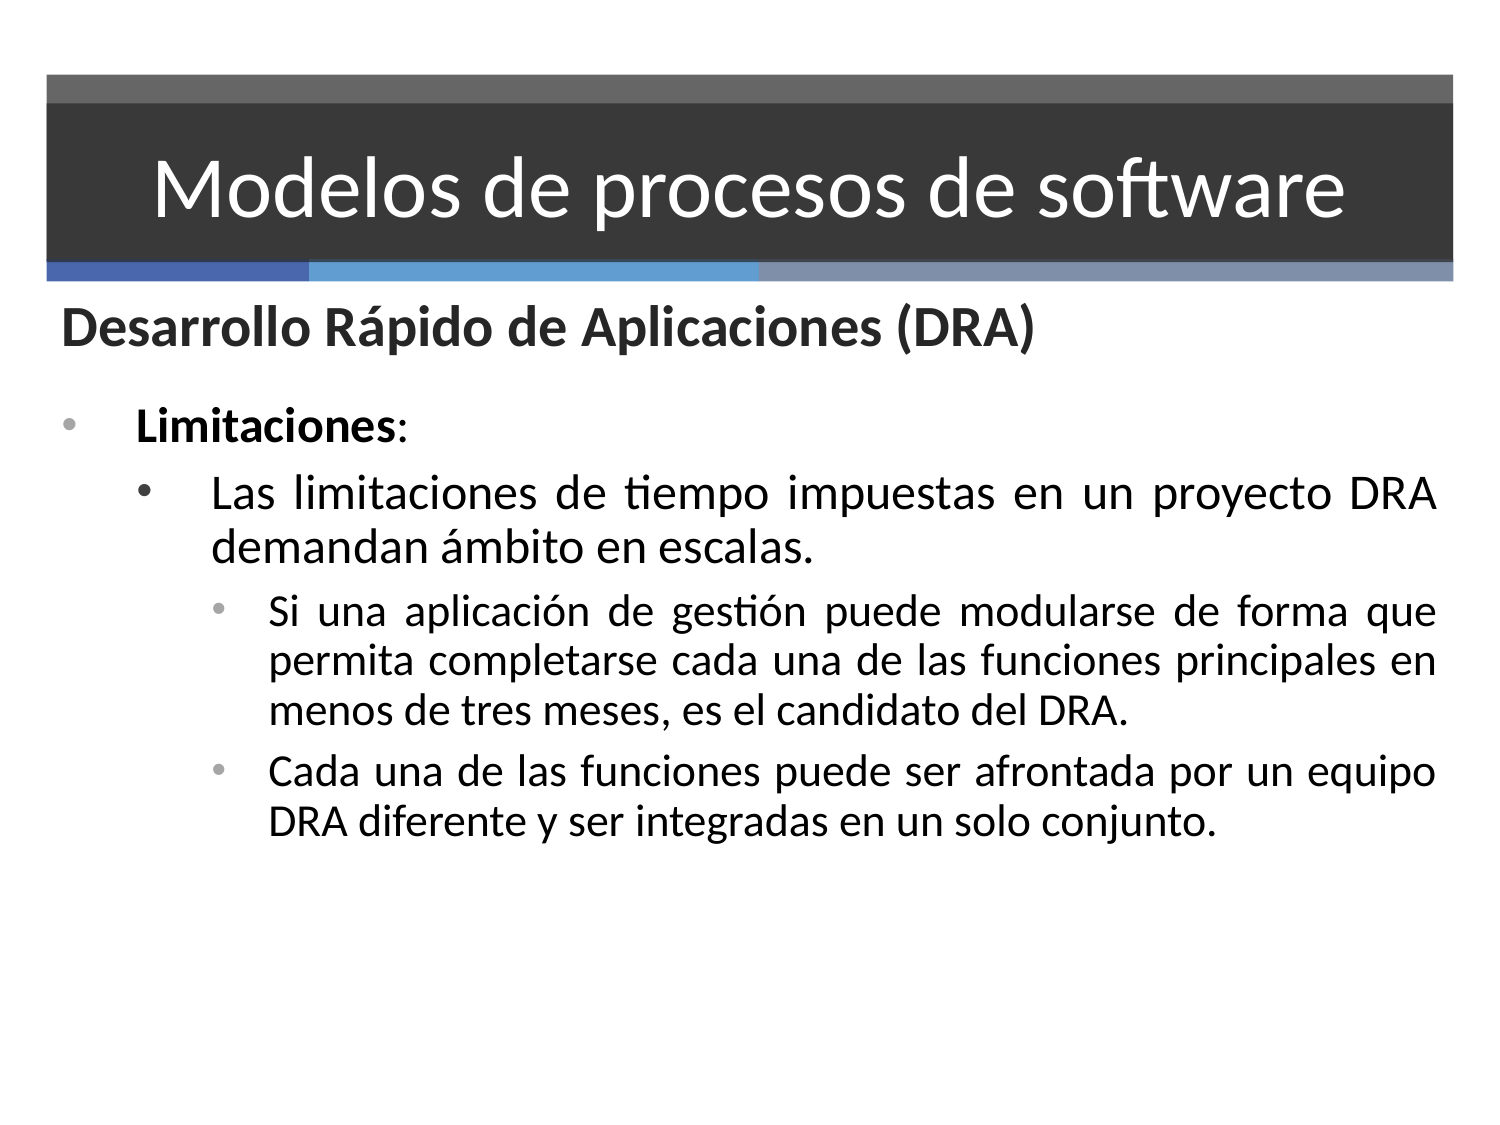

# Modelos de procesos de software
Desarrollo Rápido de Aplicaciones (DRA)
Limitaciones:
Las limitaciones de tiempo impuestas en un proyecto DRA demandan ámbito en escalas.
Si una aplicación de gestión puede modularse de forma que permita completarse cada una de las funciones principales en menos de tres meses, es el candidato del DRA.
Cada una de las funciones puede ser afrontada por un equipo DRA diferente y ser integradas en un solo conjunto.